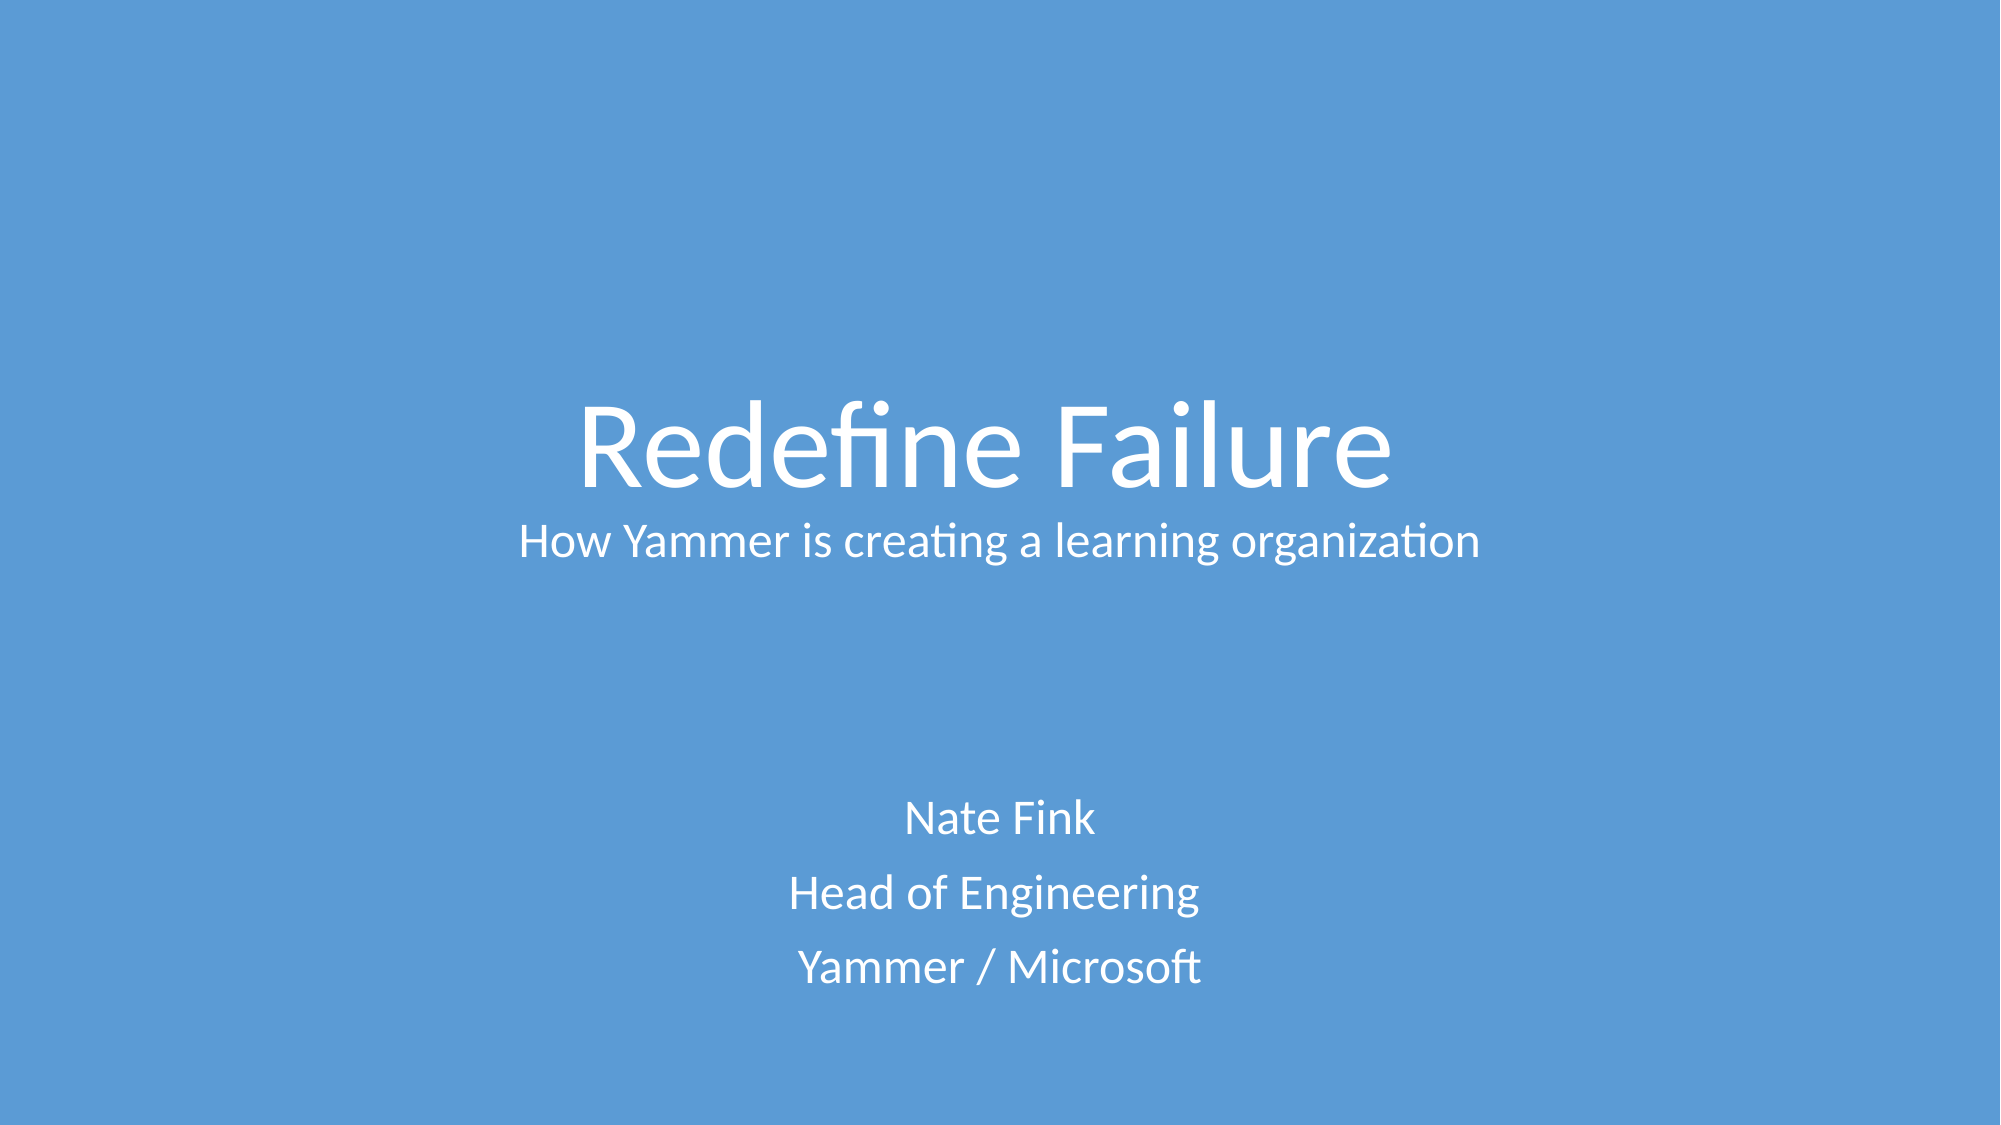

# Redefine Failure How Yammer is creating a learning organization
Nate Fink
Head of Engineering
Yammer / Microsoft